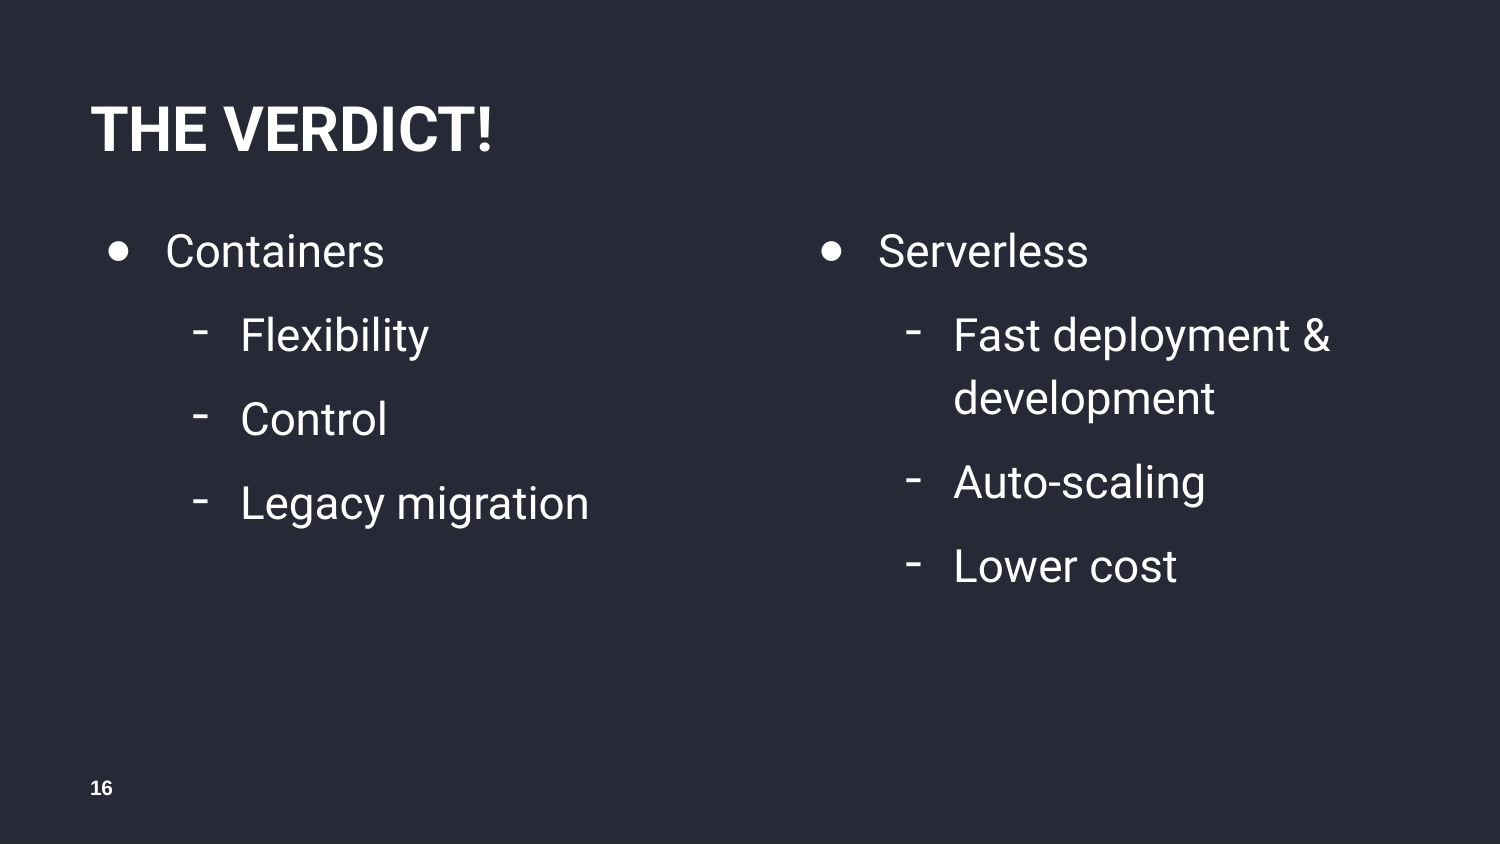

THE VERDICT!
Containers
Flexibility
Control
Legacy migration
Serverless
Fast deployment & development
Auto-scaling
Lower cost
16